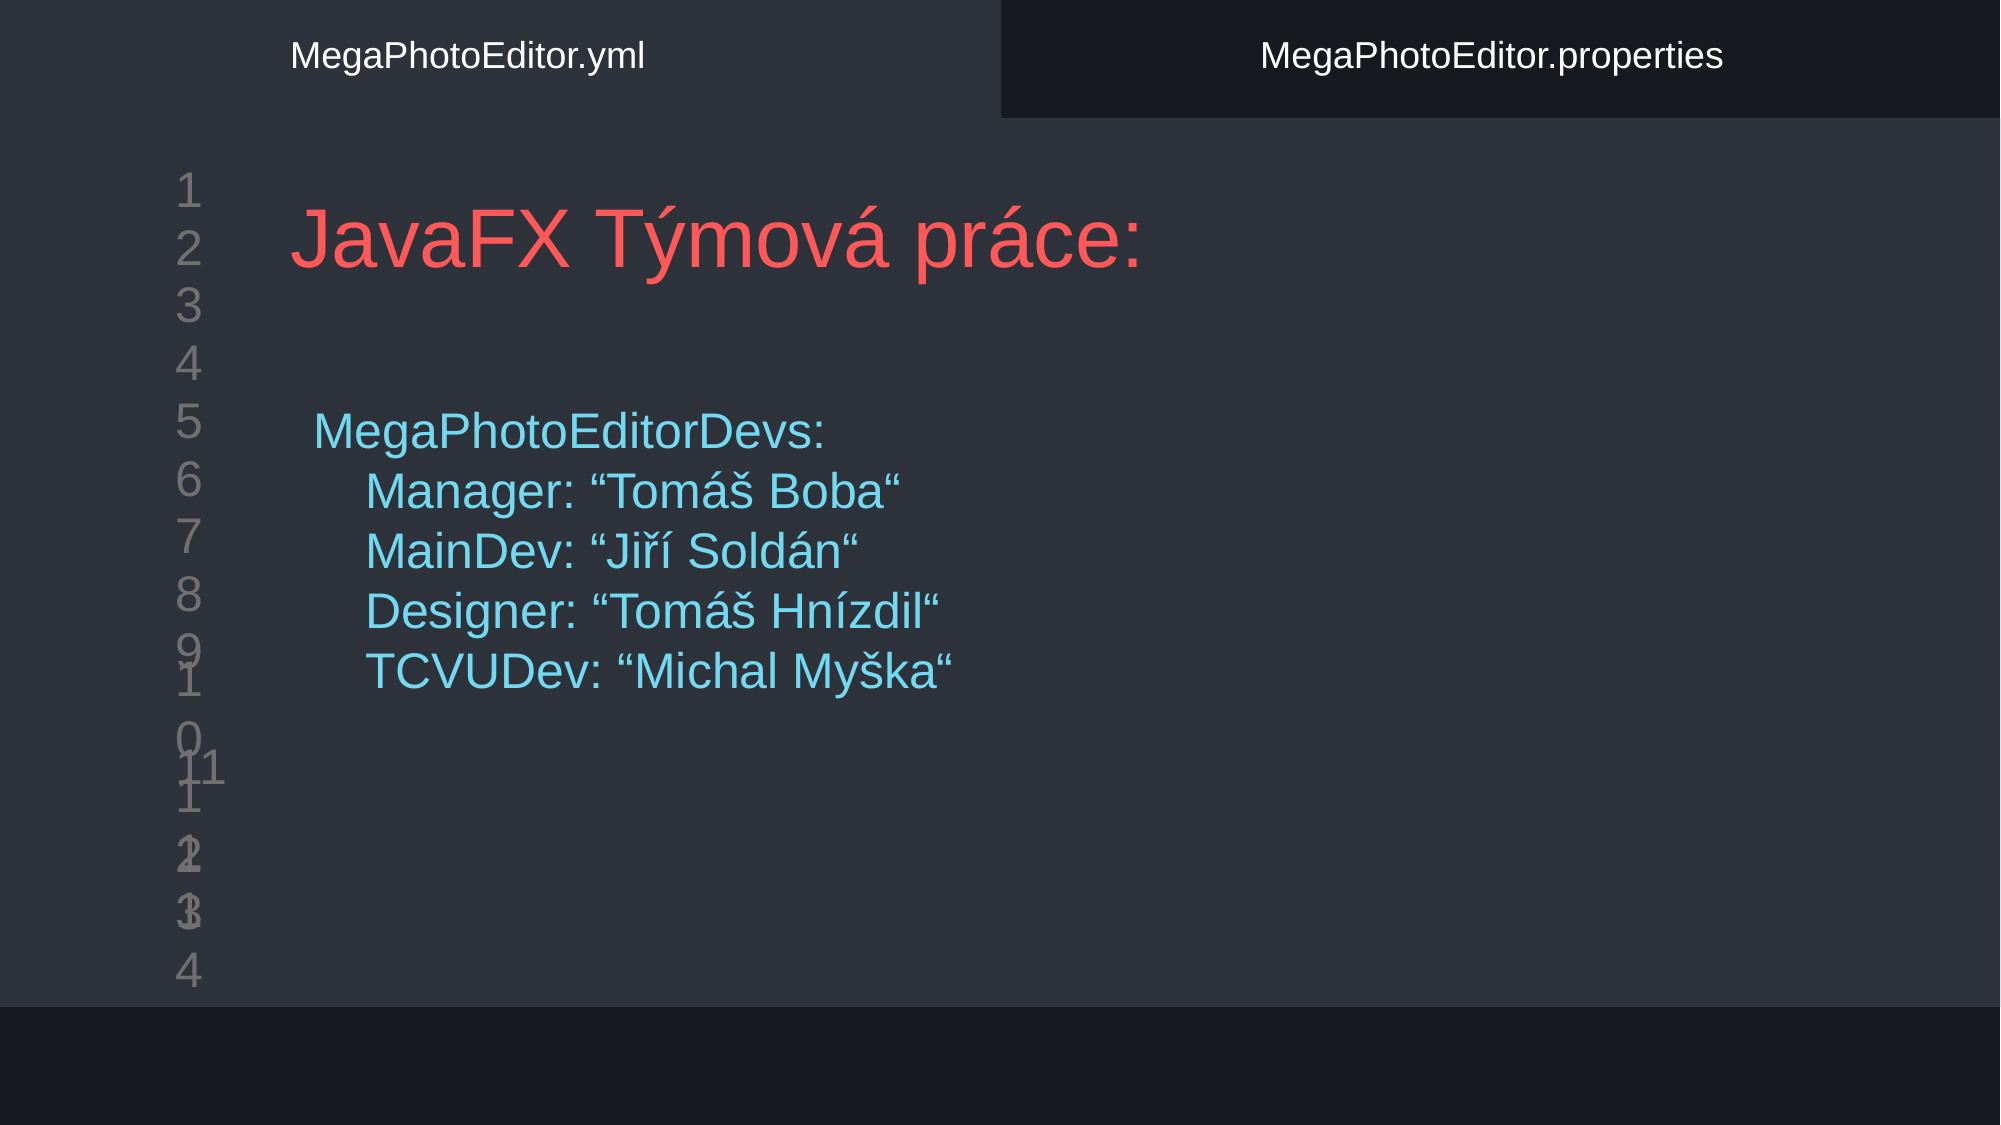

MegaPhotoEditor.yml
MegaPhotoEditor.properties
# JavaFX Týmová práce:
MegaPhotoEditorDevs:
	Manager: “Tomáš Boba“
	MainDev: “Jiří Soldán“
	Designer: “Tomáš Hnízdil“
	TCVUDev: “Michal Myška“